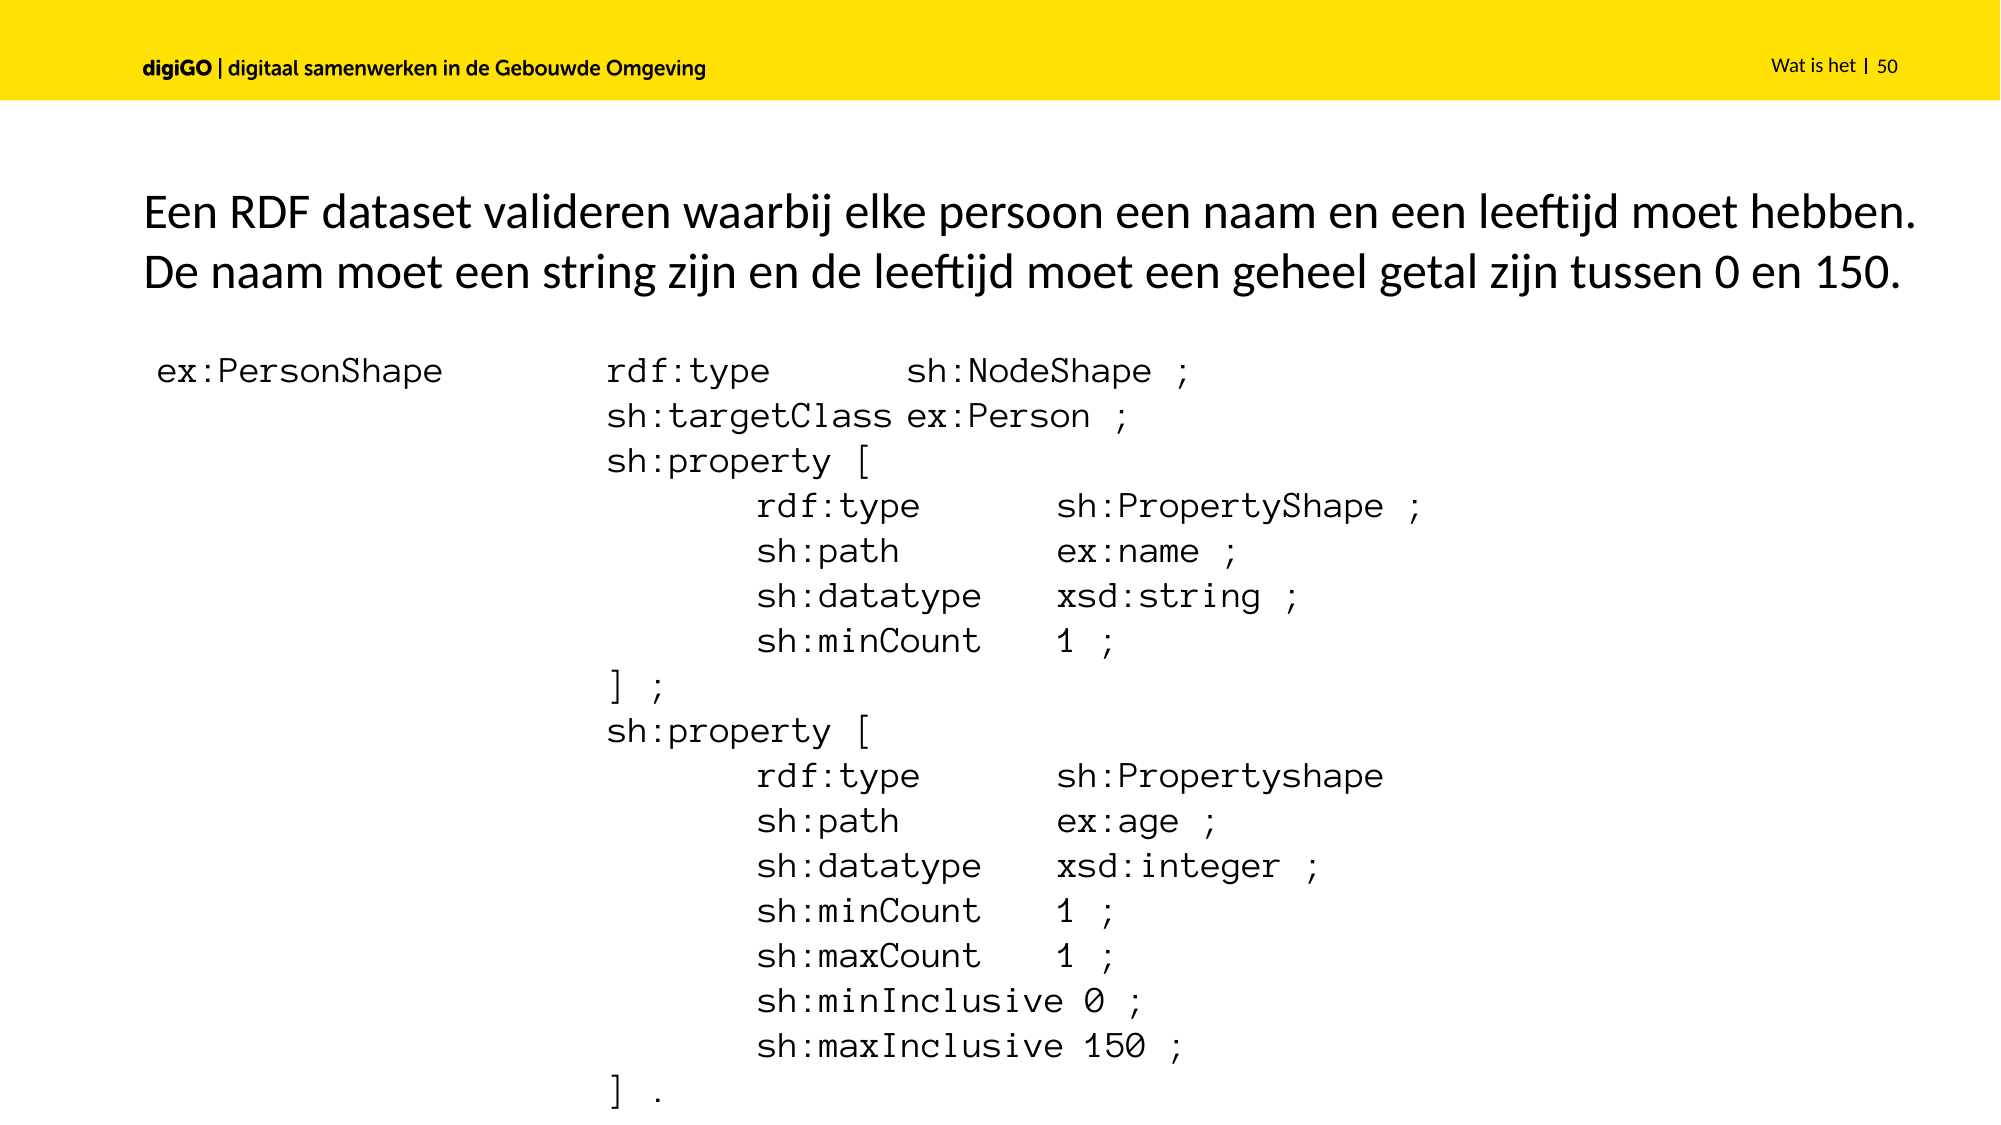

Wat is het
50
Een RDF dataset valideren waarbij elke persoon een naam en een leeftijd moet hebben. De naam moet een string zijn en de leeftijd moet een geheel getal zijn tussen 0 en 150.
ex:PersonShape		rdf:type	sh:NodeShape ;
			sh:targetClass	ex:Person ;
			sh:property [
				rdf:type	sh:PropertyShape ;
				sh:path		ex:name ;
				sh:datatype 	xsd:string ;
				sh:minCount 	1 ;
			] ;
			sh:property [
				rdf:type	sh:Propertyshape
				sh:path		ex:age ;
				sh:datatype 	xsd:integer ;
				sh:minCount 	1 ;
				sh:maxCount 	1 ;
				sh:minInclusive 0 ;
				sh:maxInclusive 150 ;
			] .